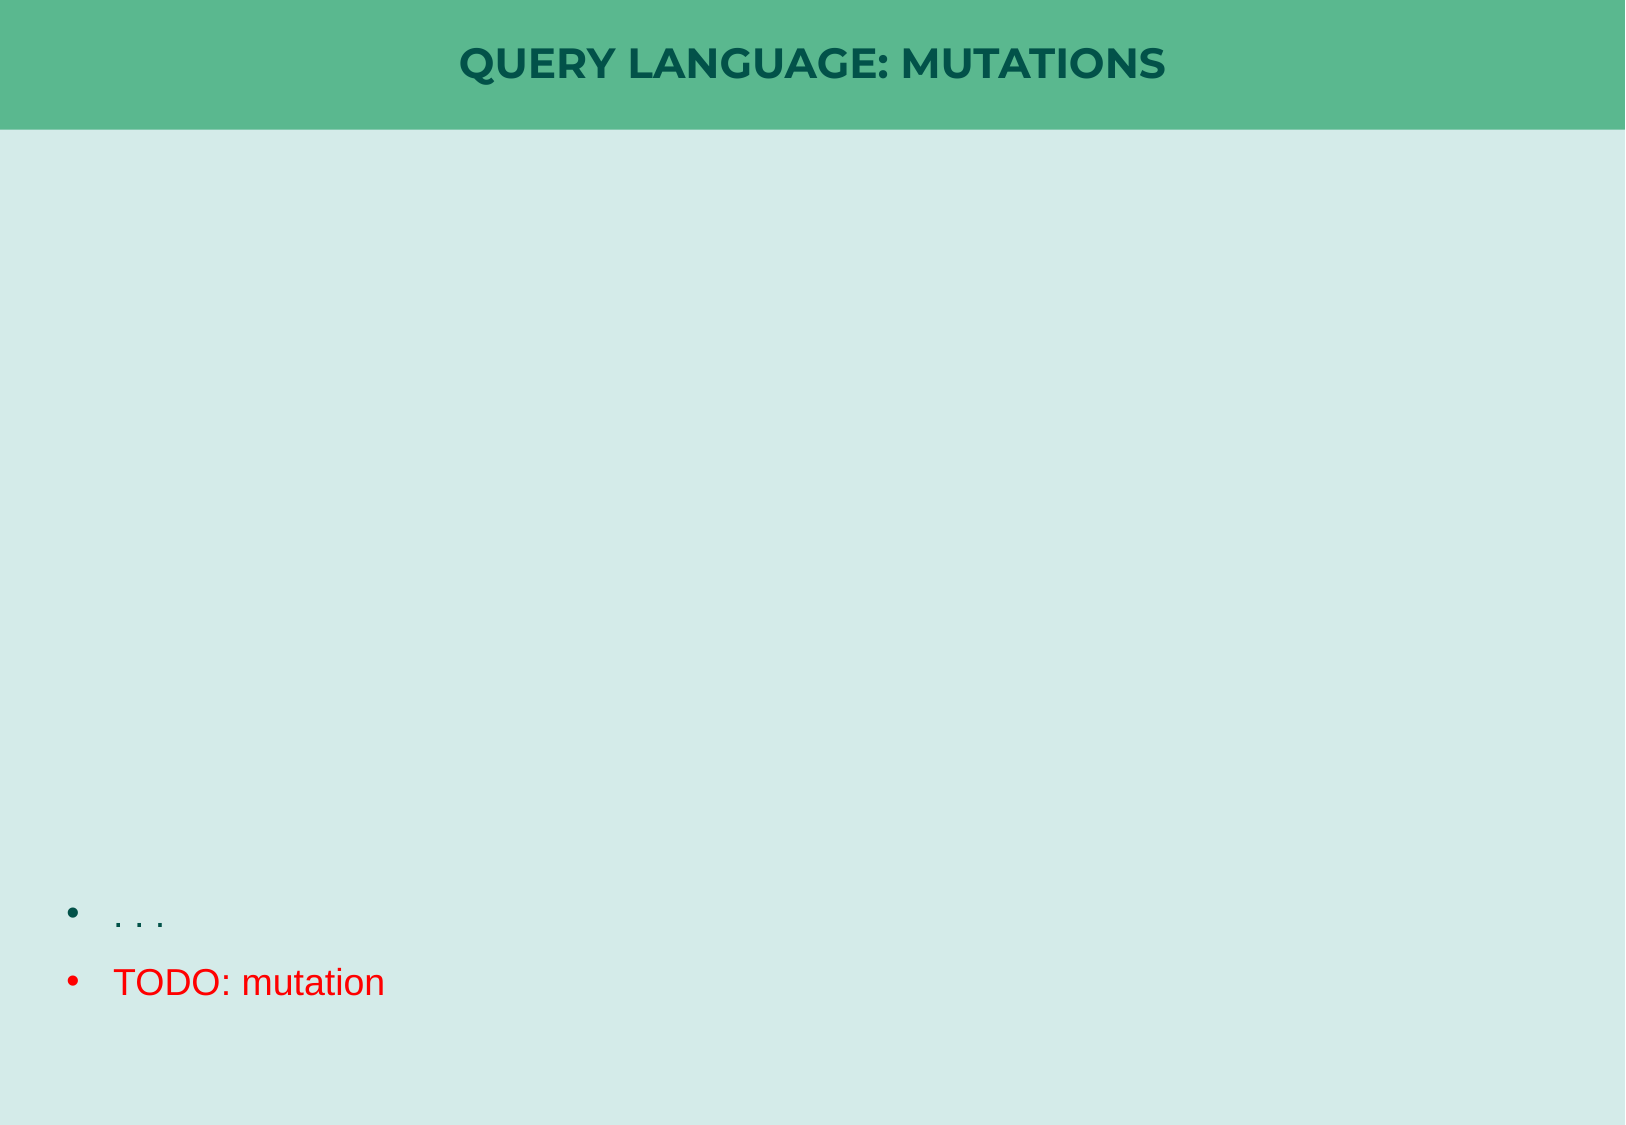

# query Language: Mutations
. . .
TODO: mutation